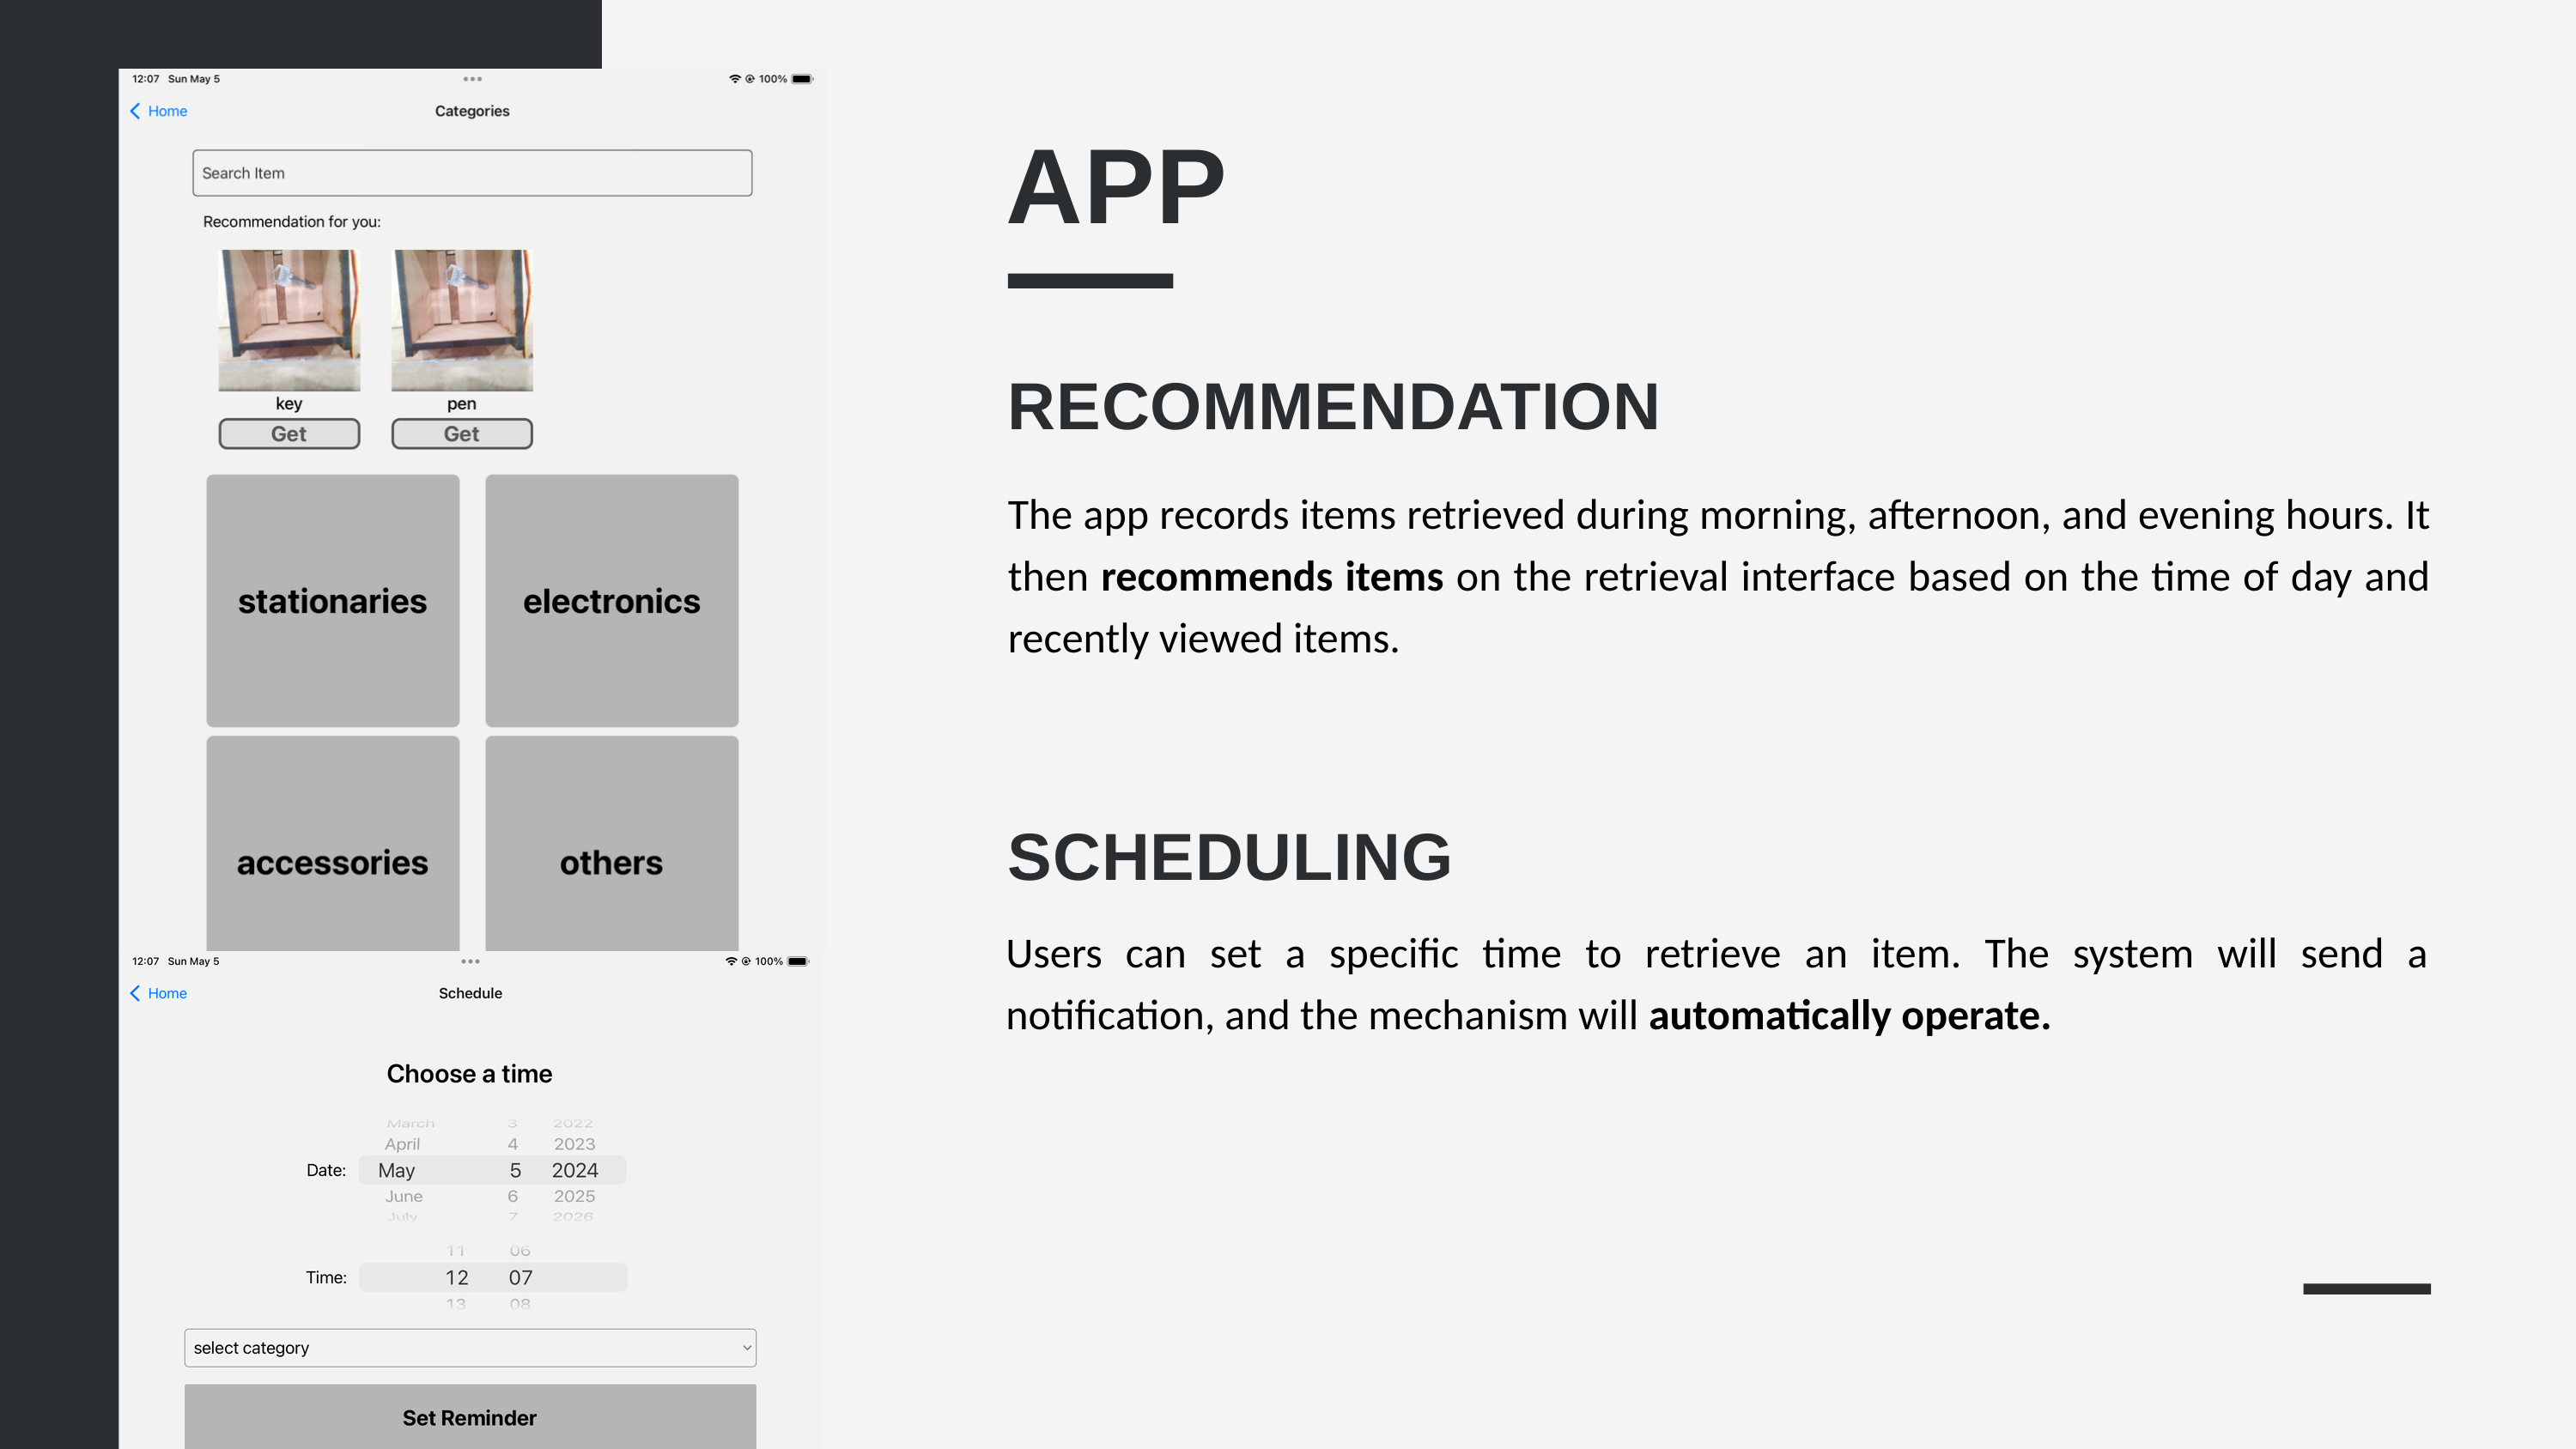

APP

RECOMMENDATION
The app records items retrieved during morning, afternoon, and evening hours. It then recommends items on the retrieval interface based on the time of day and recently viewed items.
SCHEDULING
Users can set a specific time to retrieve an item. The system will send a notification, and the mechanism will automatically operate.